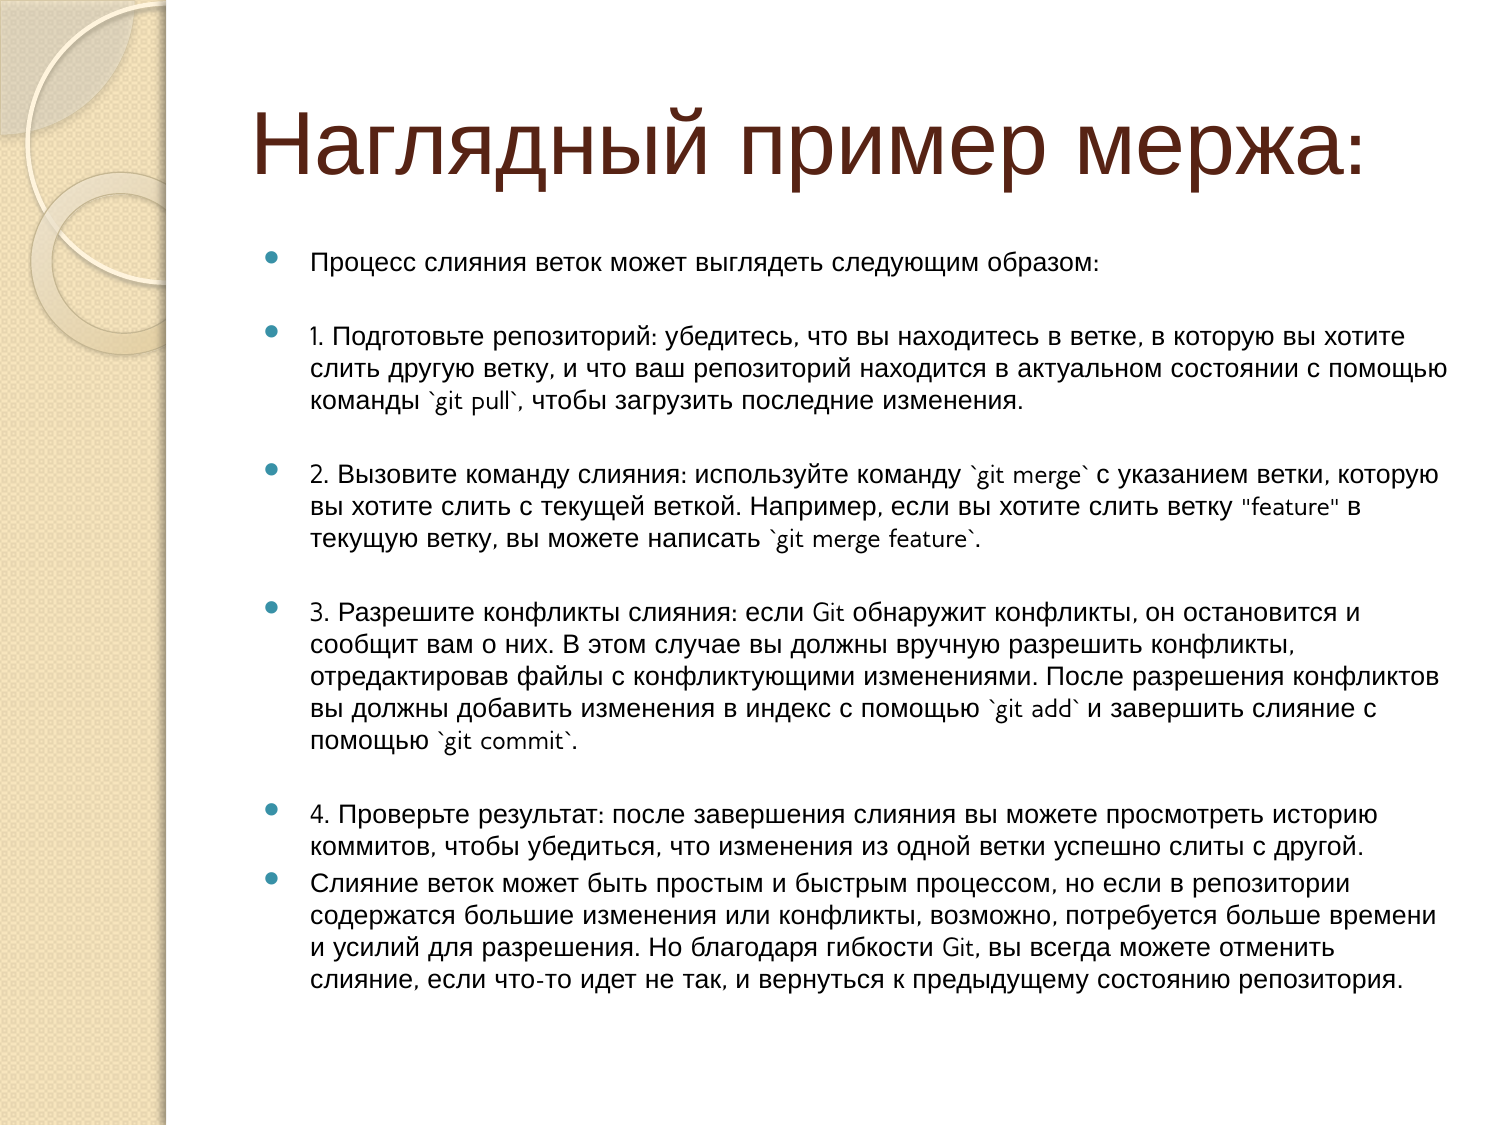

# Наглядный пример мержа:
Процесс слияния веток может выглядеть следующим образом:

1. Подготовьте репозиторий: убедитесь, что вы находитесь в ветке, в которую вы хотите слить другую ветку, и что ваш репозиторий находится в актуальном состоянии с помощью команды `git pull`, чтобы загрузить последние изменения.

2. Вызовите команду слияния: используйте команду `git merge` с указанием ветки, которую вы хотите слить с текущей веткой. Например, если вы хотите слить ветку "feature" в текущую ветку, вы можете написать `git merge feature`.

3. Разрешите конфликты слияния: если Git обнаружит конфликты, он остановится и сообщит вам о них. В этом случае вы должны вручную разрешить конфликты, отредактировав файлы с конфликтующими изменениями. После разрешения конфликтов вы должны добавить изменения в индекс с помощью `git add` и завершить слияние с помощью `git commit`.

4. Проверьте результат: после завершения слияния вы можете просмотреть историю коммитов, чтобы убедиться, что изменения из одной ветки успешно слиты с другой.
Слияние веток может быть простым и быстрым процессом, но если в репозитории содержатся большие изменения или конфликты, возможно, потребуется больше времени и усилий для разрешения. Но благодаря гибкости Git, вы всегда можете отменить слияние, если что-то идет не так, и вернуться к предыдущему состоянию репозитория.